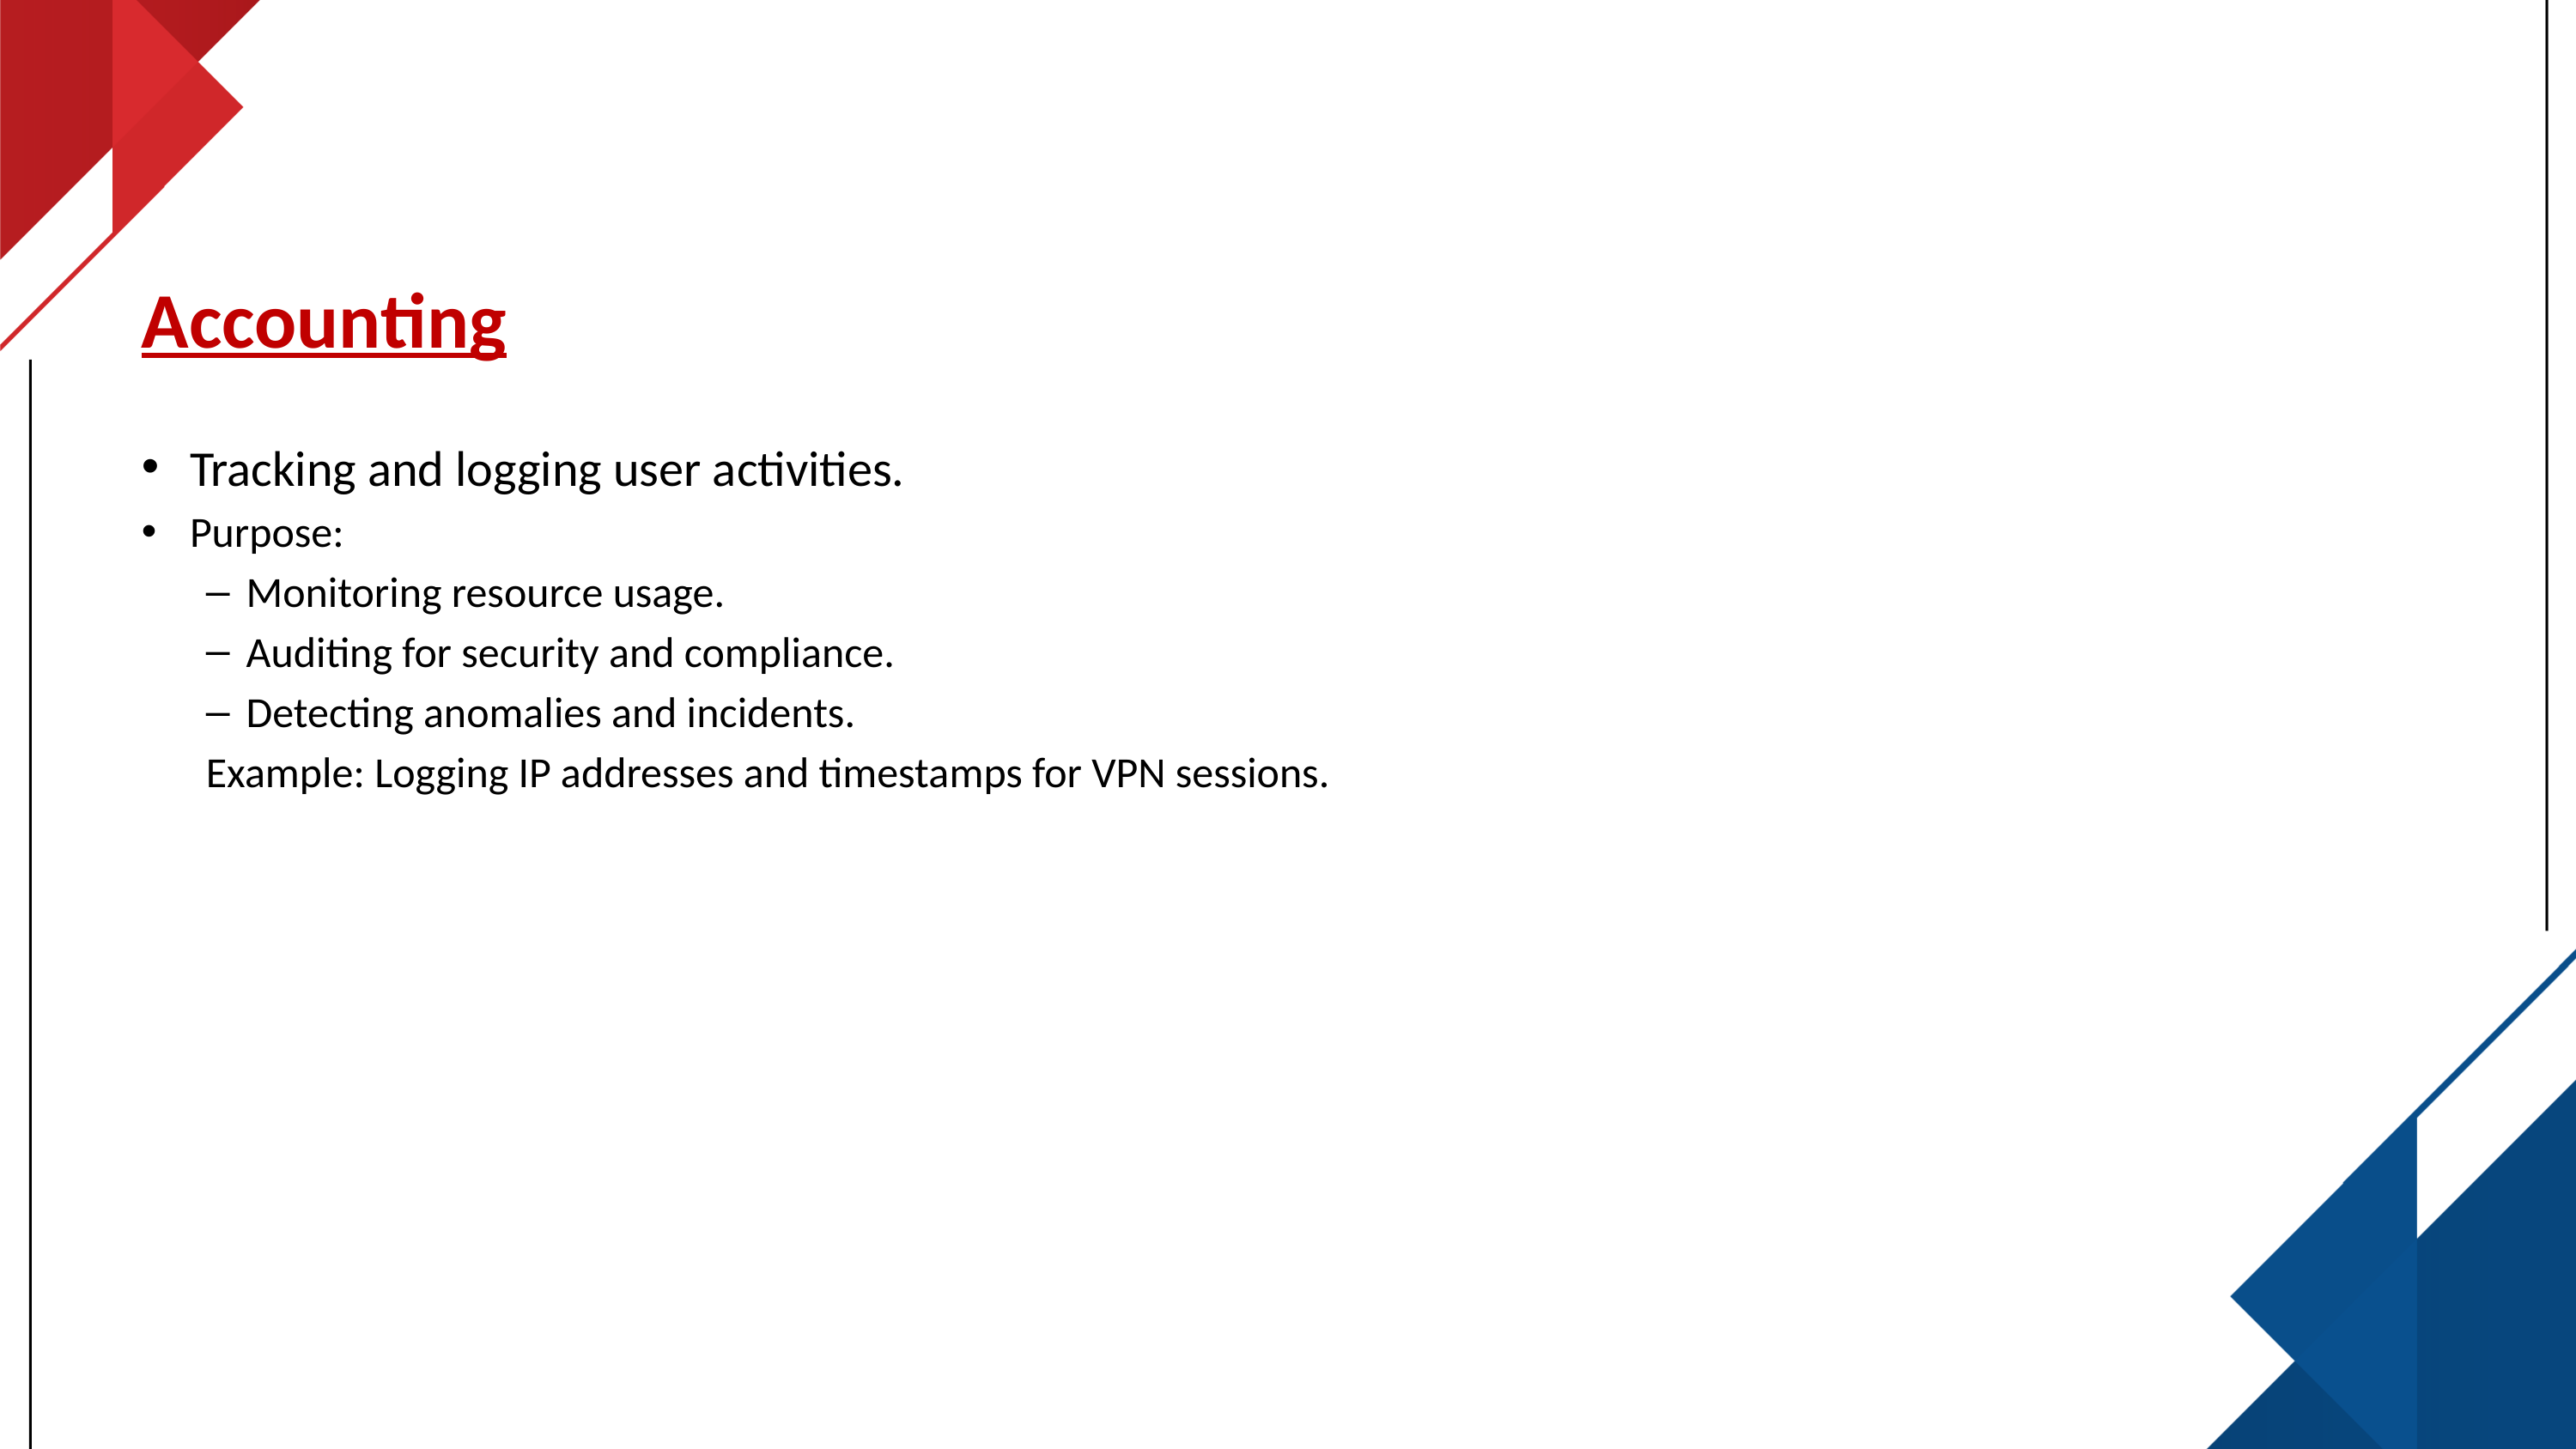

Accounting

Tracking and logging user activities.
Purpose:
Monitoring resource usage.
Auditing for security and compliance.
Detecting anomalies and incidents.
Example: Logging IP addresses and timestamps for VPN sessions.